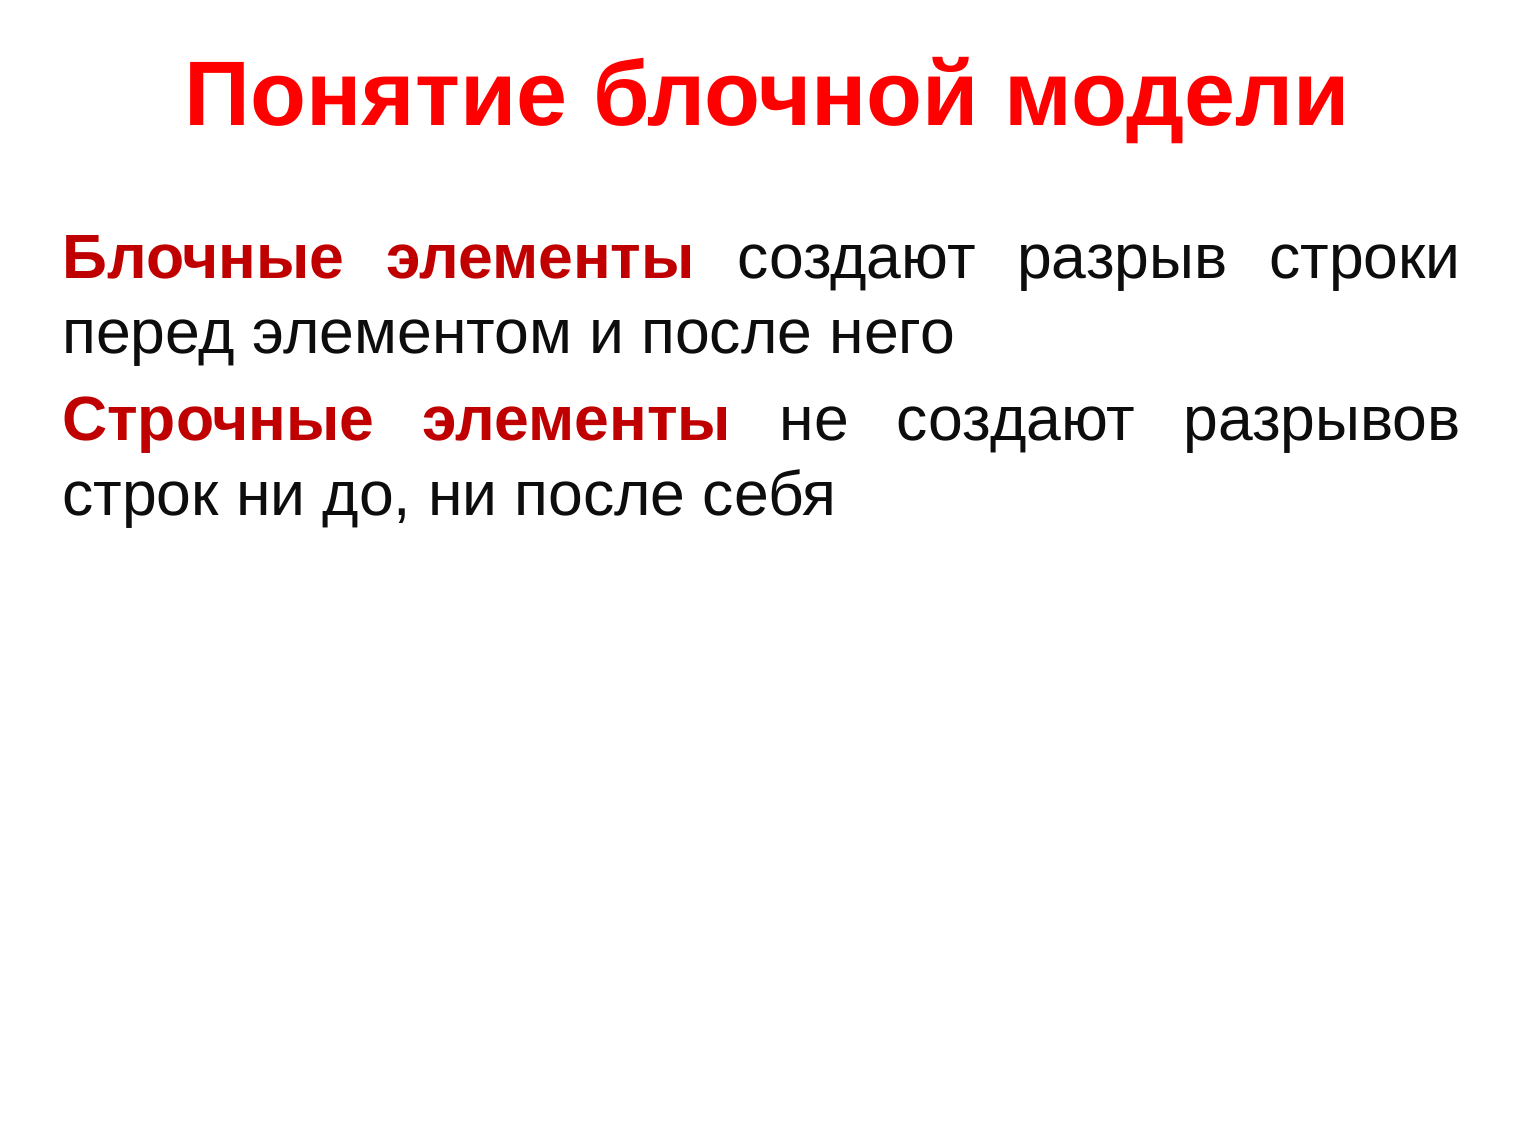

# Понятие блочной модели
Блочные элементы создают разрыв строки перед элементом и после него
Строчные элементы не создают разрывов строк ни до, ни после себя